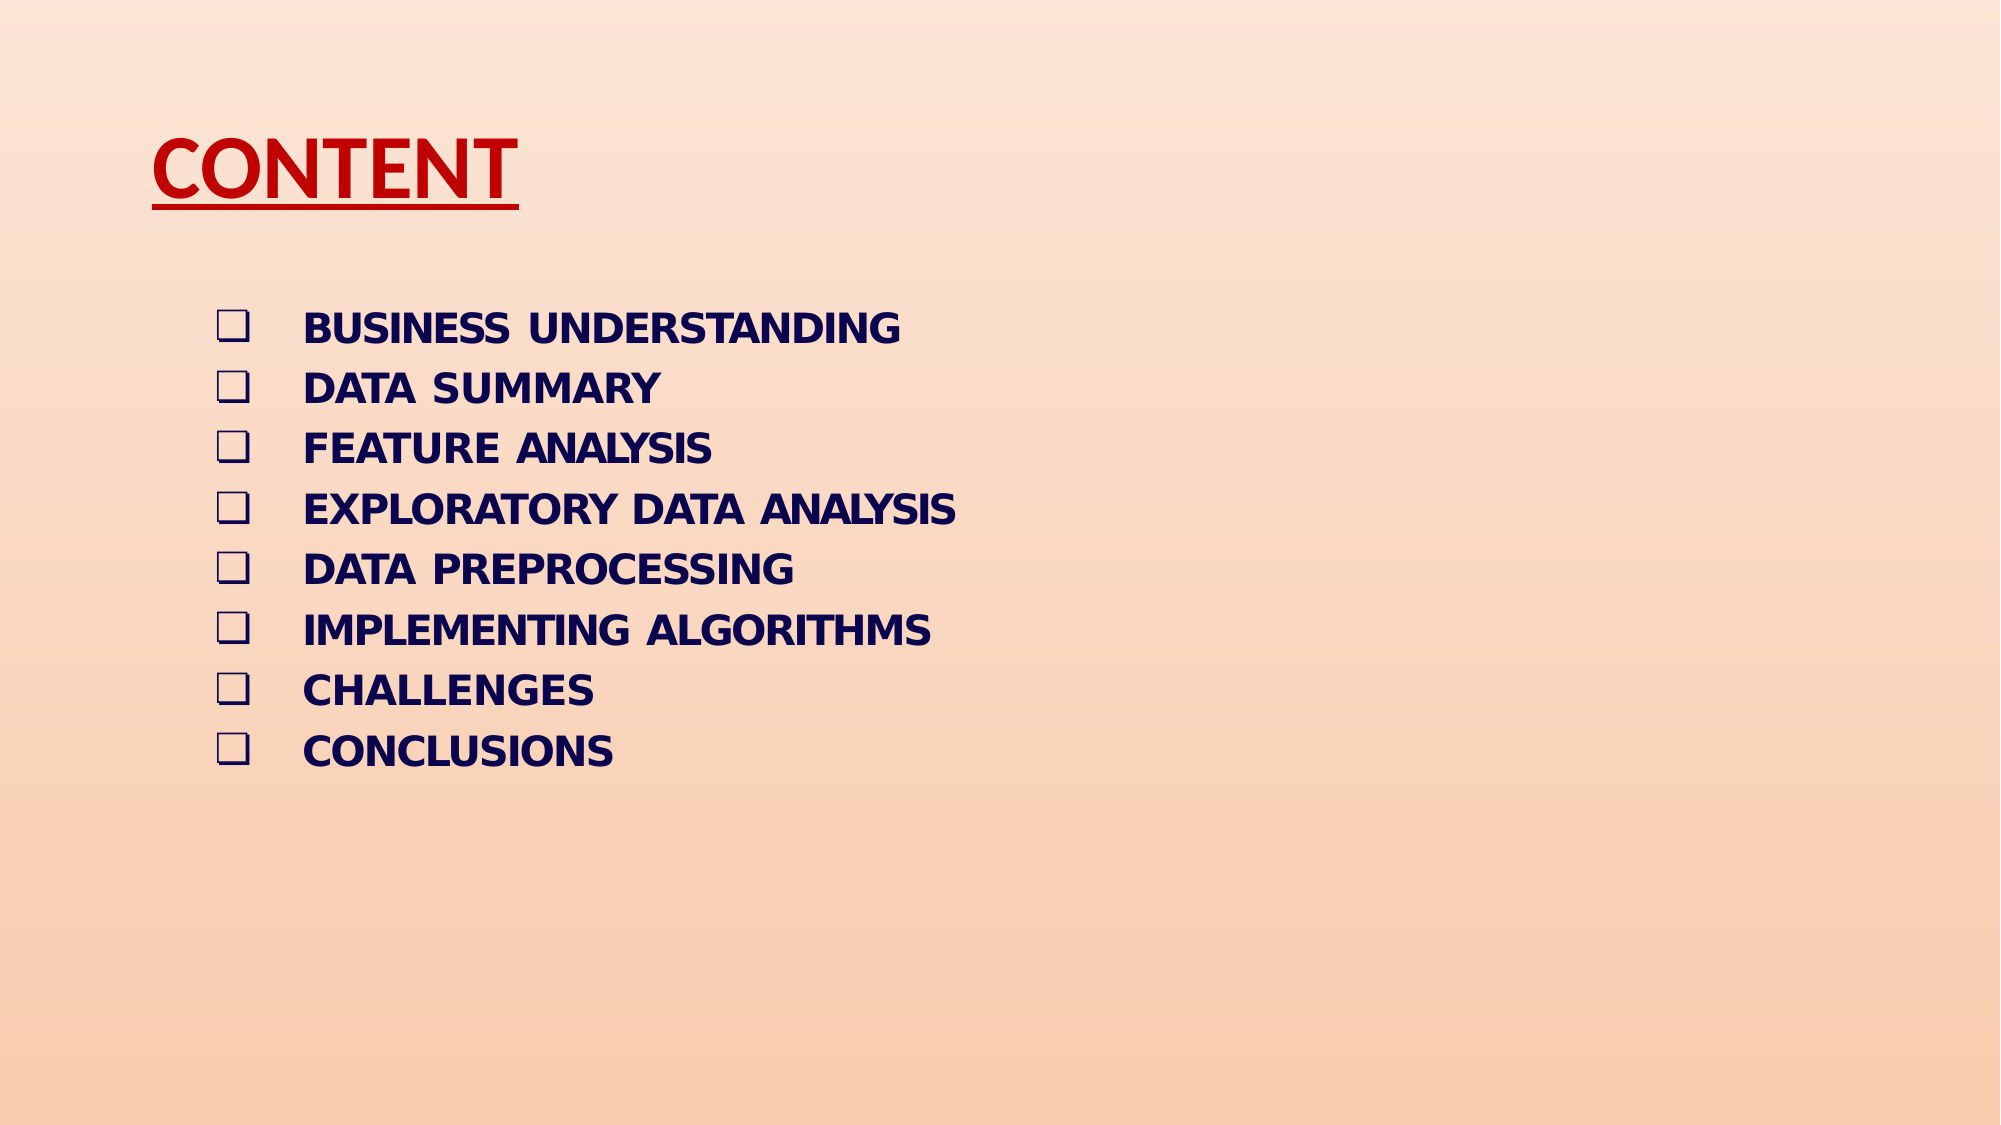

# CONTENT
BUSINESS UNDERSTANDING
DATA SUMMARY
FEATURE ANALYSIS
EXPLORATORY DATA ANALYSIS
DATA PREPROCESSING
IMPLEMENTING ALGORITHMS
CHALLENGES
CONCLUSIONS